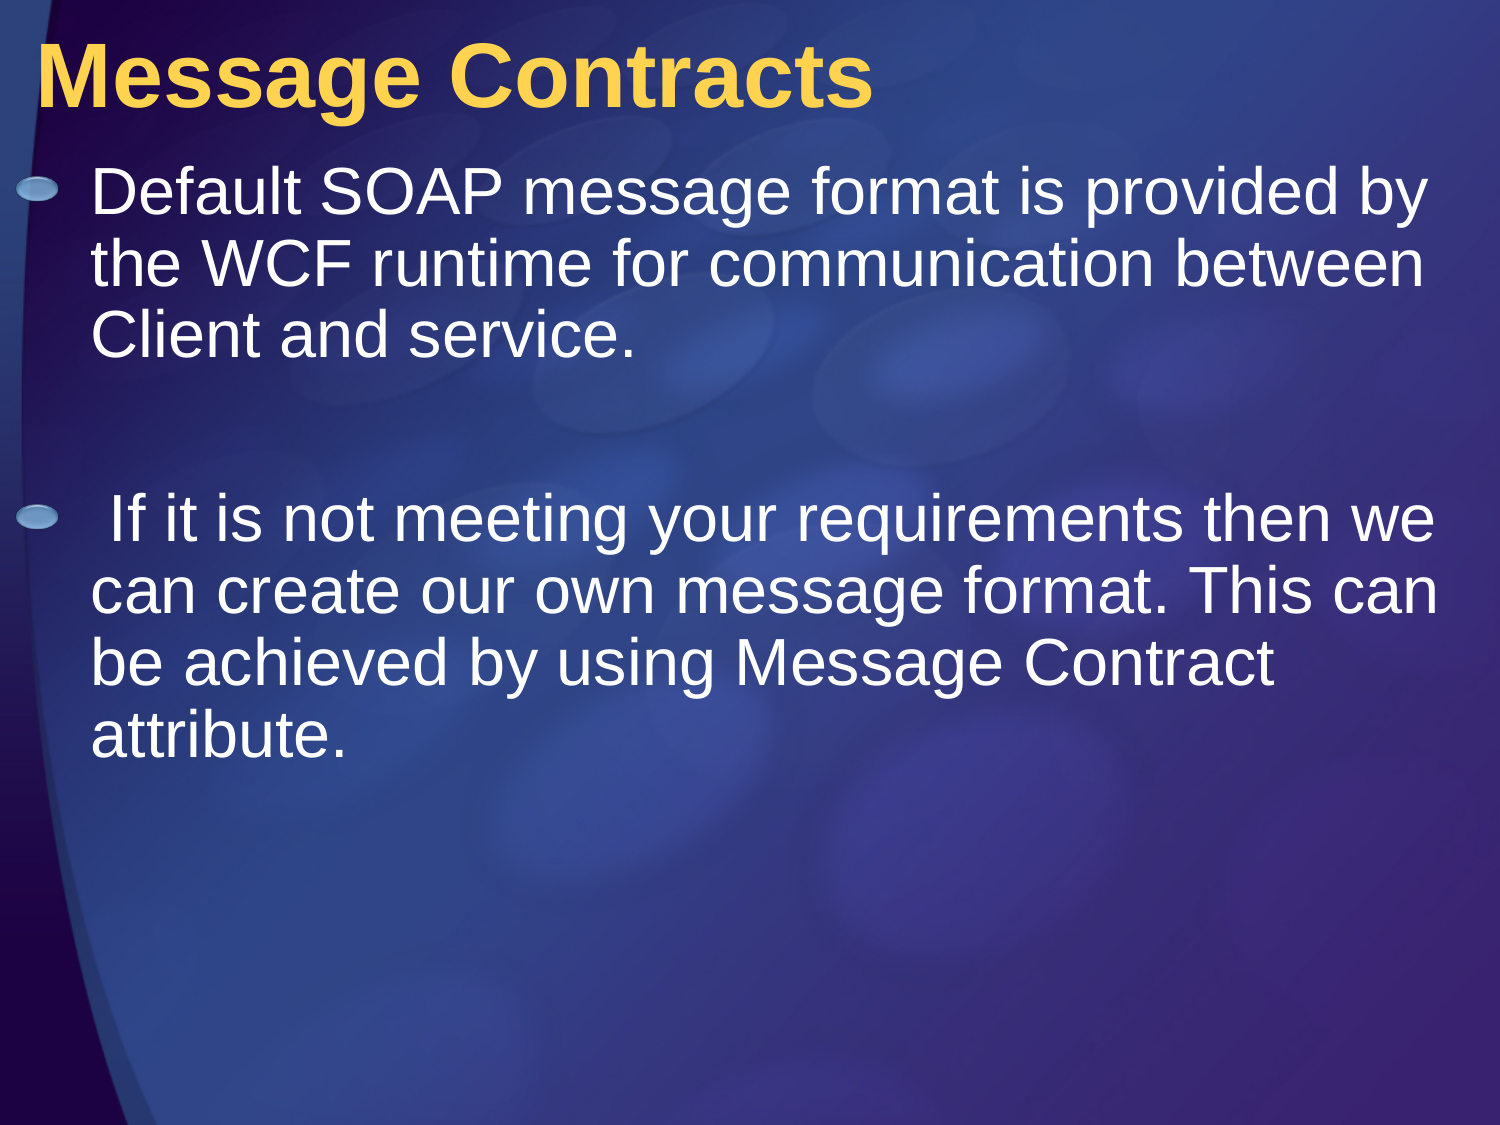

# Message Contracts
Default SOAP message format is provided by the WCF runtime for communication between Client and service.

 If it is not meeting your requirements then we can create our own message format. This can be achieved by using Message Contract attribute.